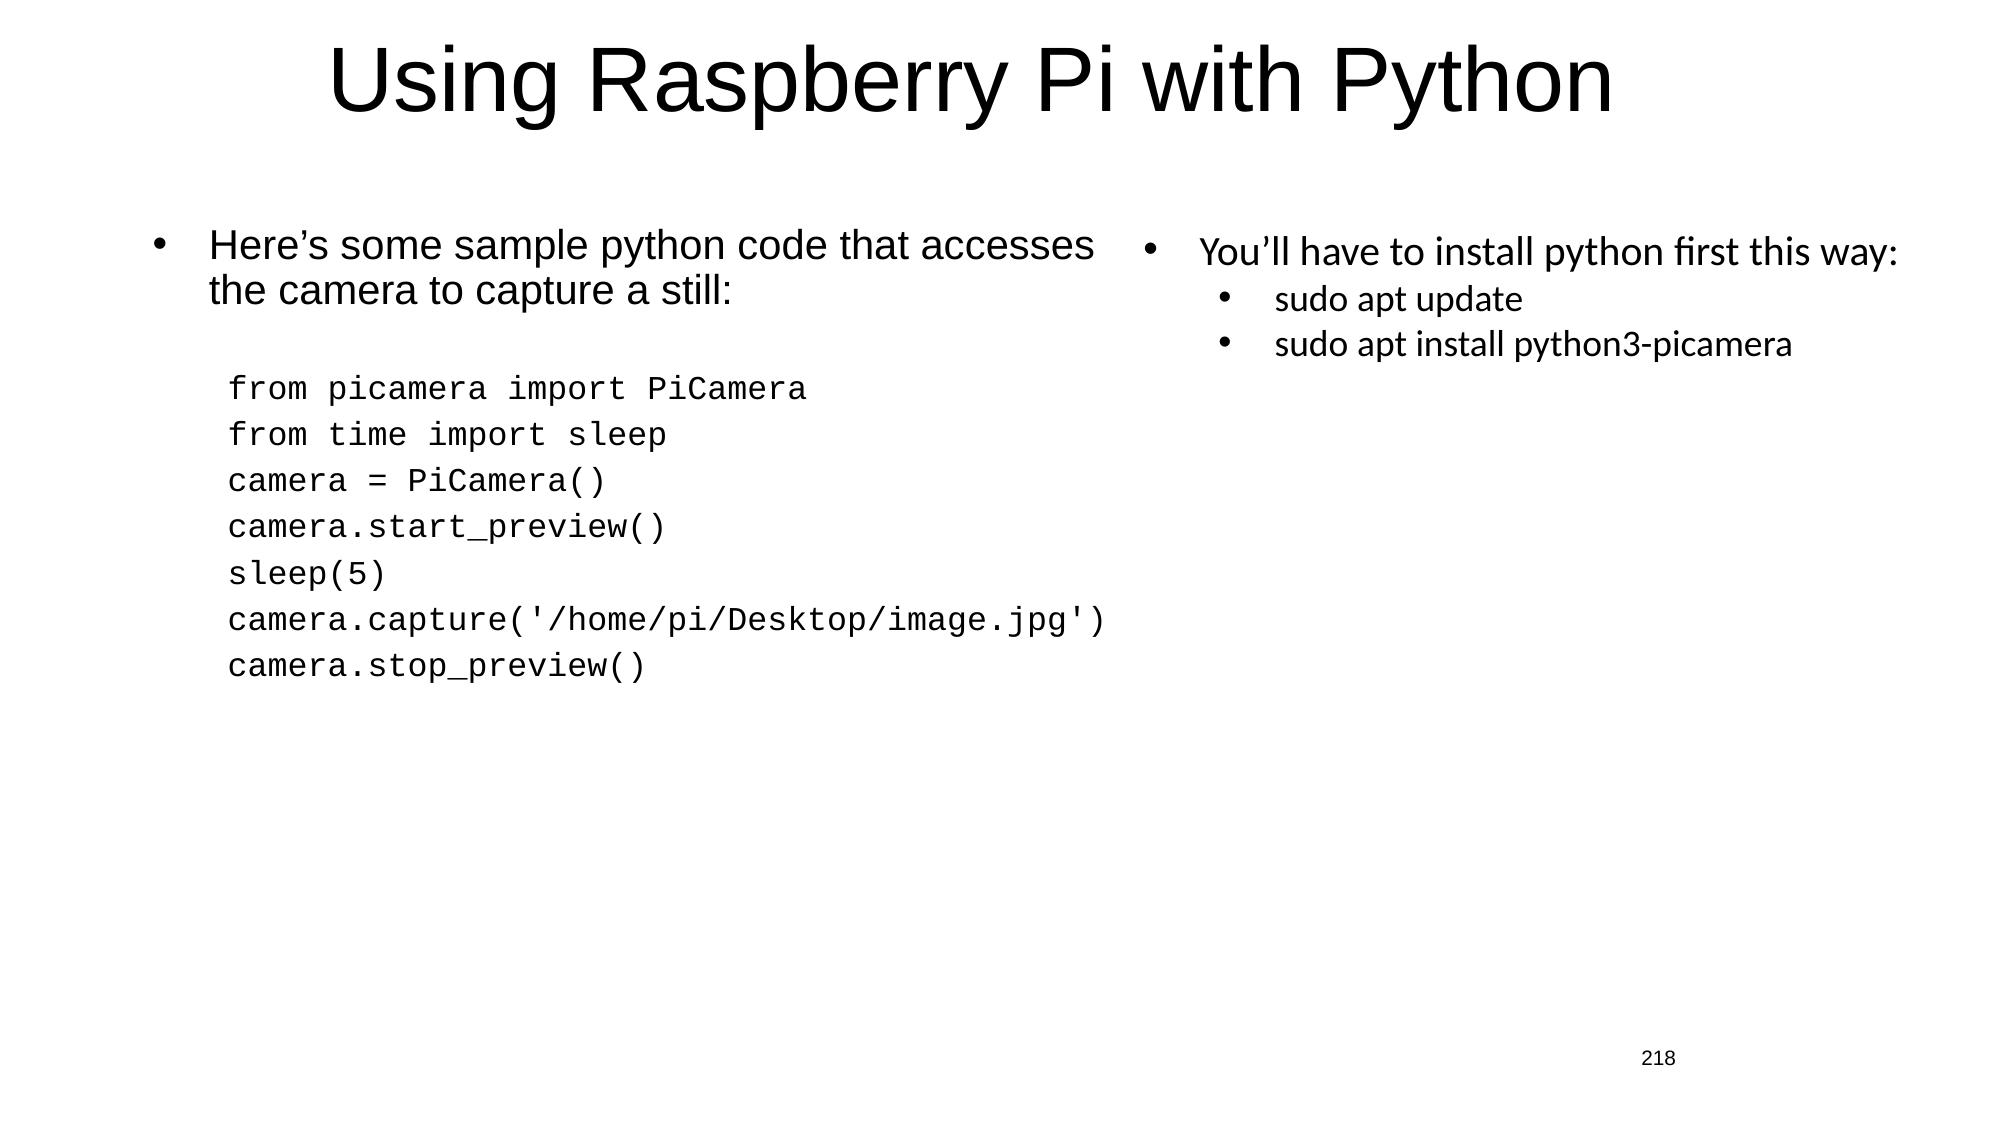

# Using Raspberry Pi with Python
Here’s some sample python code that accesses the camera to capture a still:

from picamera import PiCamera
from time import sleep
camera = PiCamera()
camera.start_preview()
sleep(5)
camera.capture('/home/pi/Desktop/image.jpg')
camera.stop_preview()
You’ll have to install python first this way:
sudo apt update
sudo apt install python3-picamera

218
218